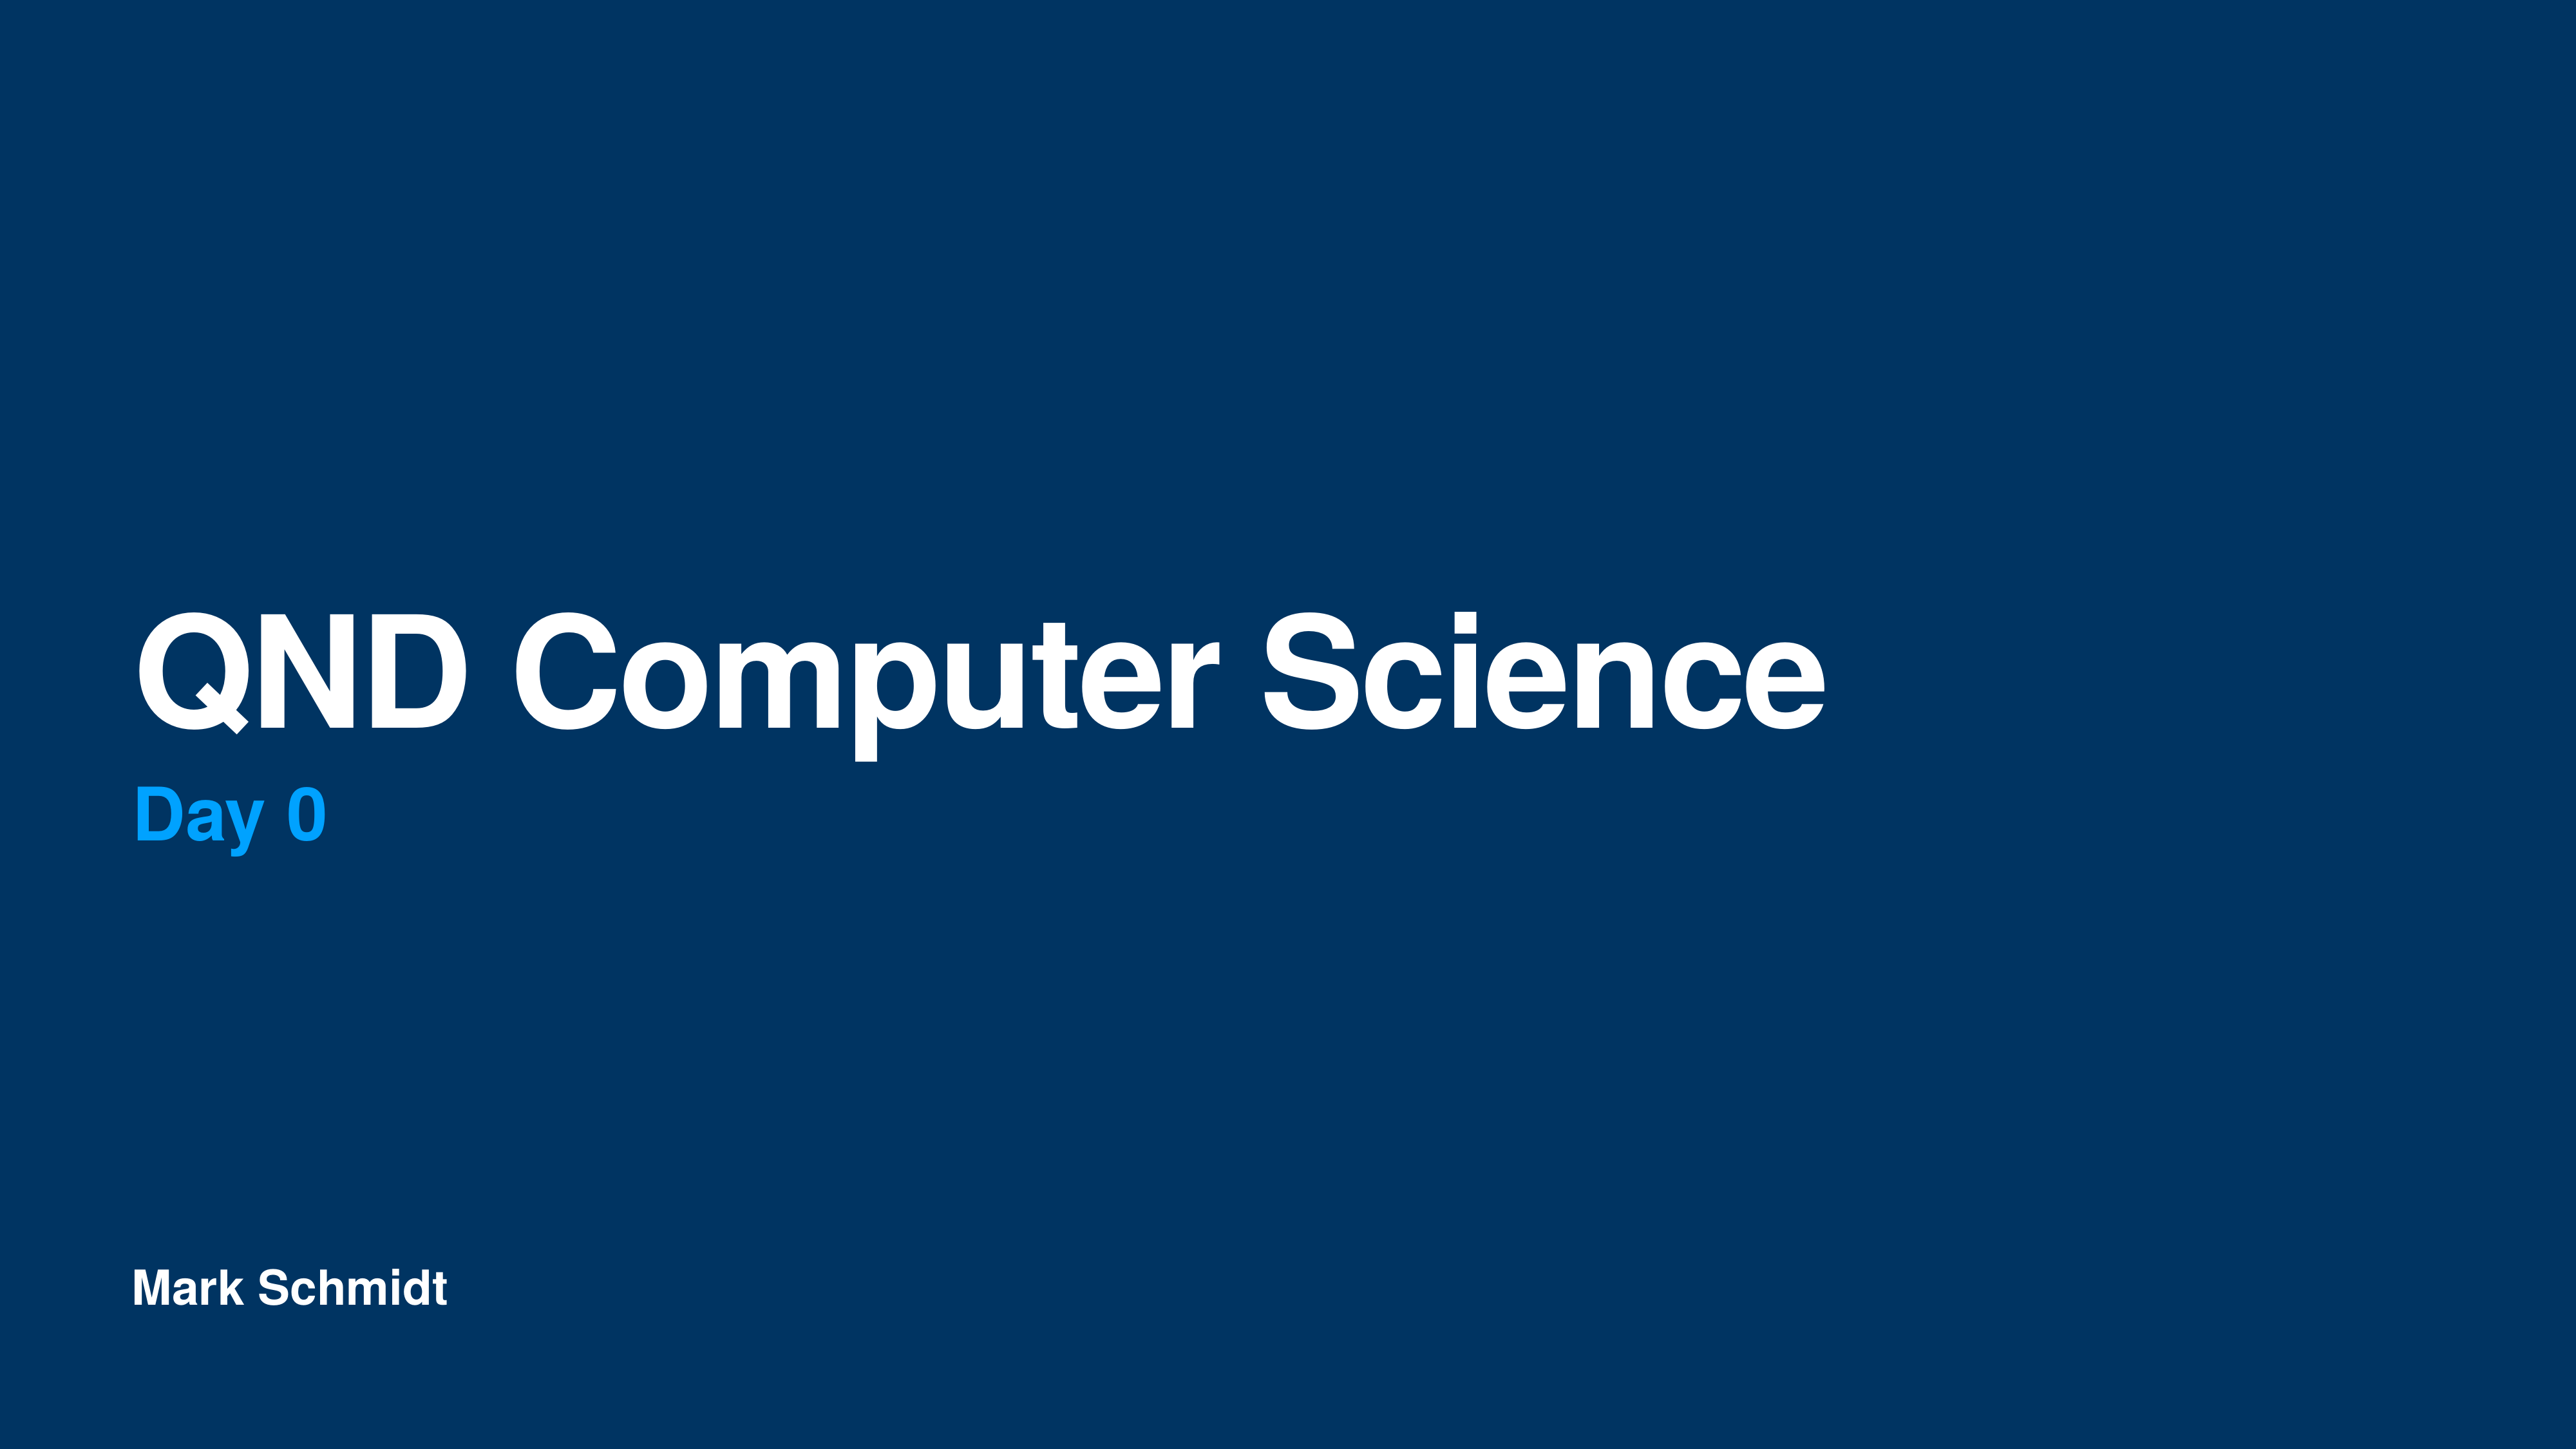

# QND Computer Science
Day 0
Mark Schmidt